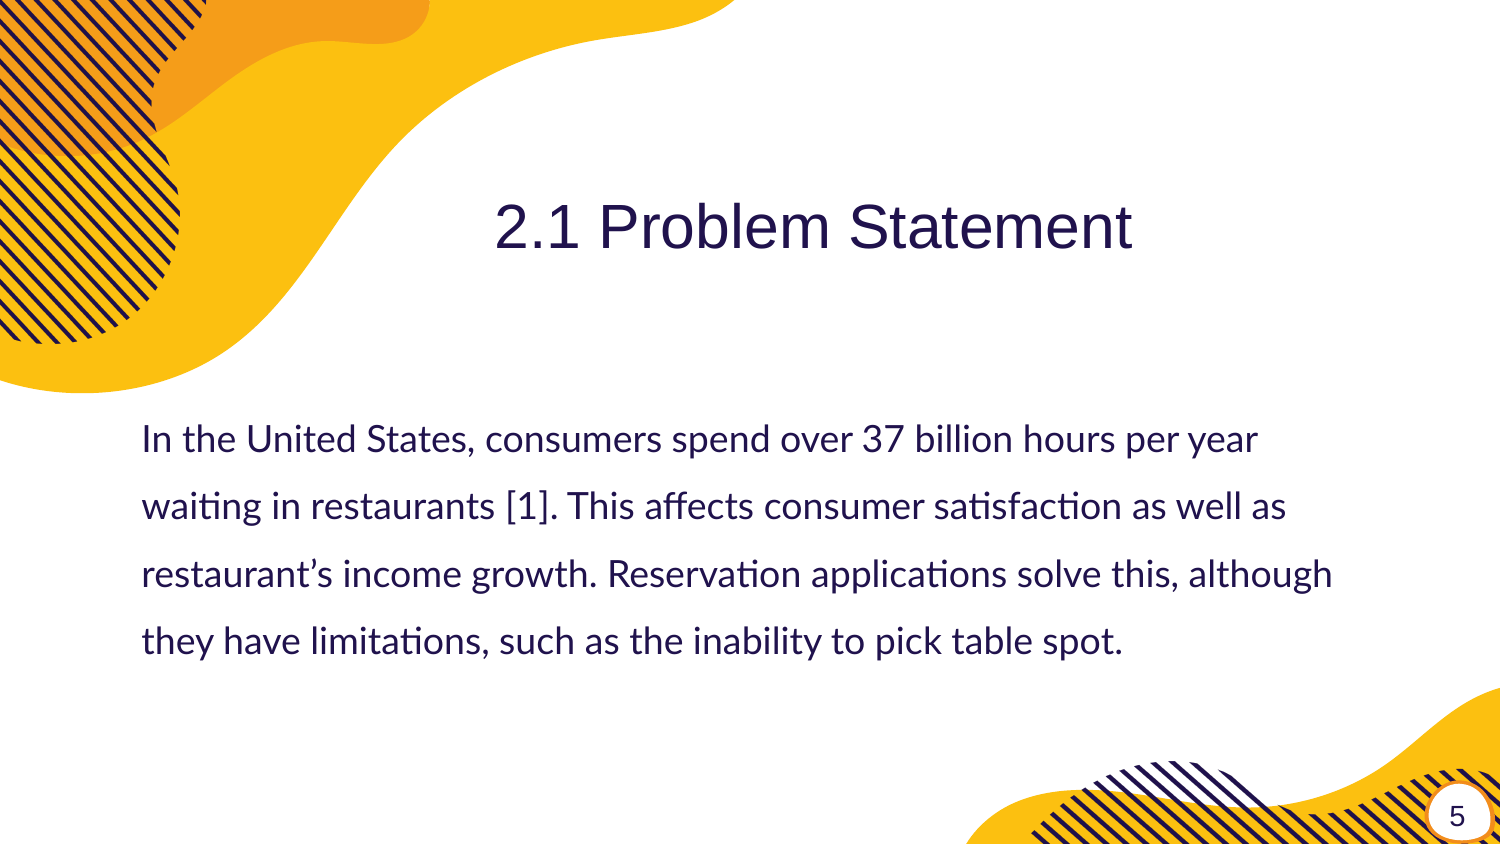

2.1 Problem Statement
In the United States, consumers spend over 37 billion hours per year waiting in restaurants [1]. This affects consumer satisfaction as well as restaurant’s income growth. Reservation applications solve this, although they have limitations, such as the inability to pick table spot.

5